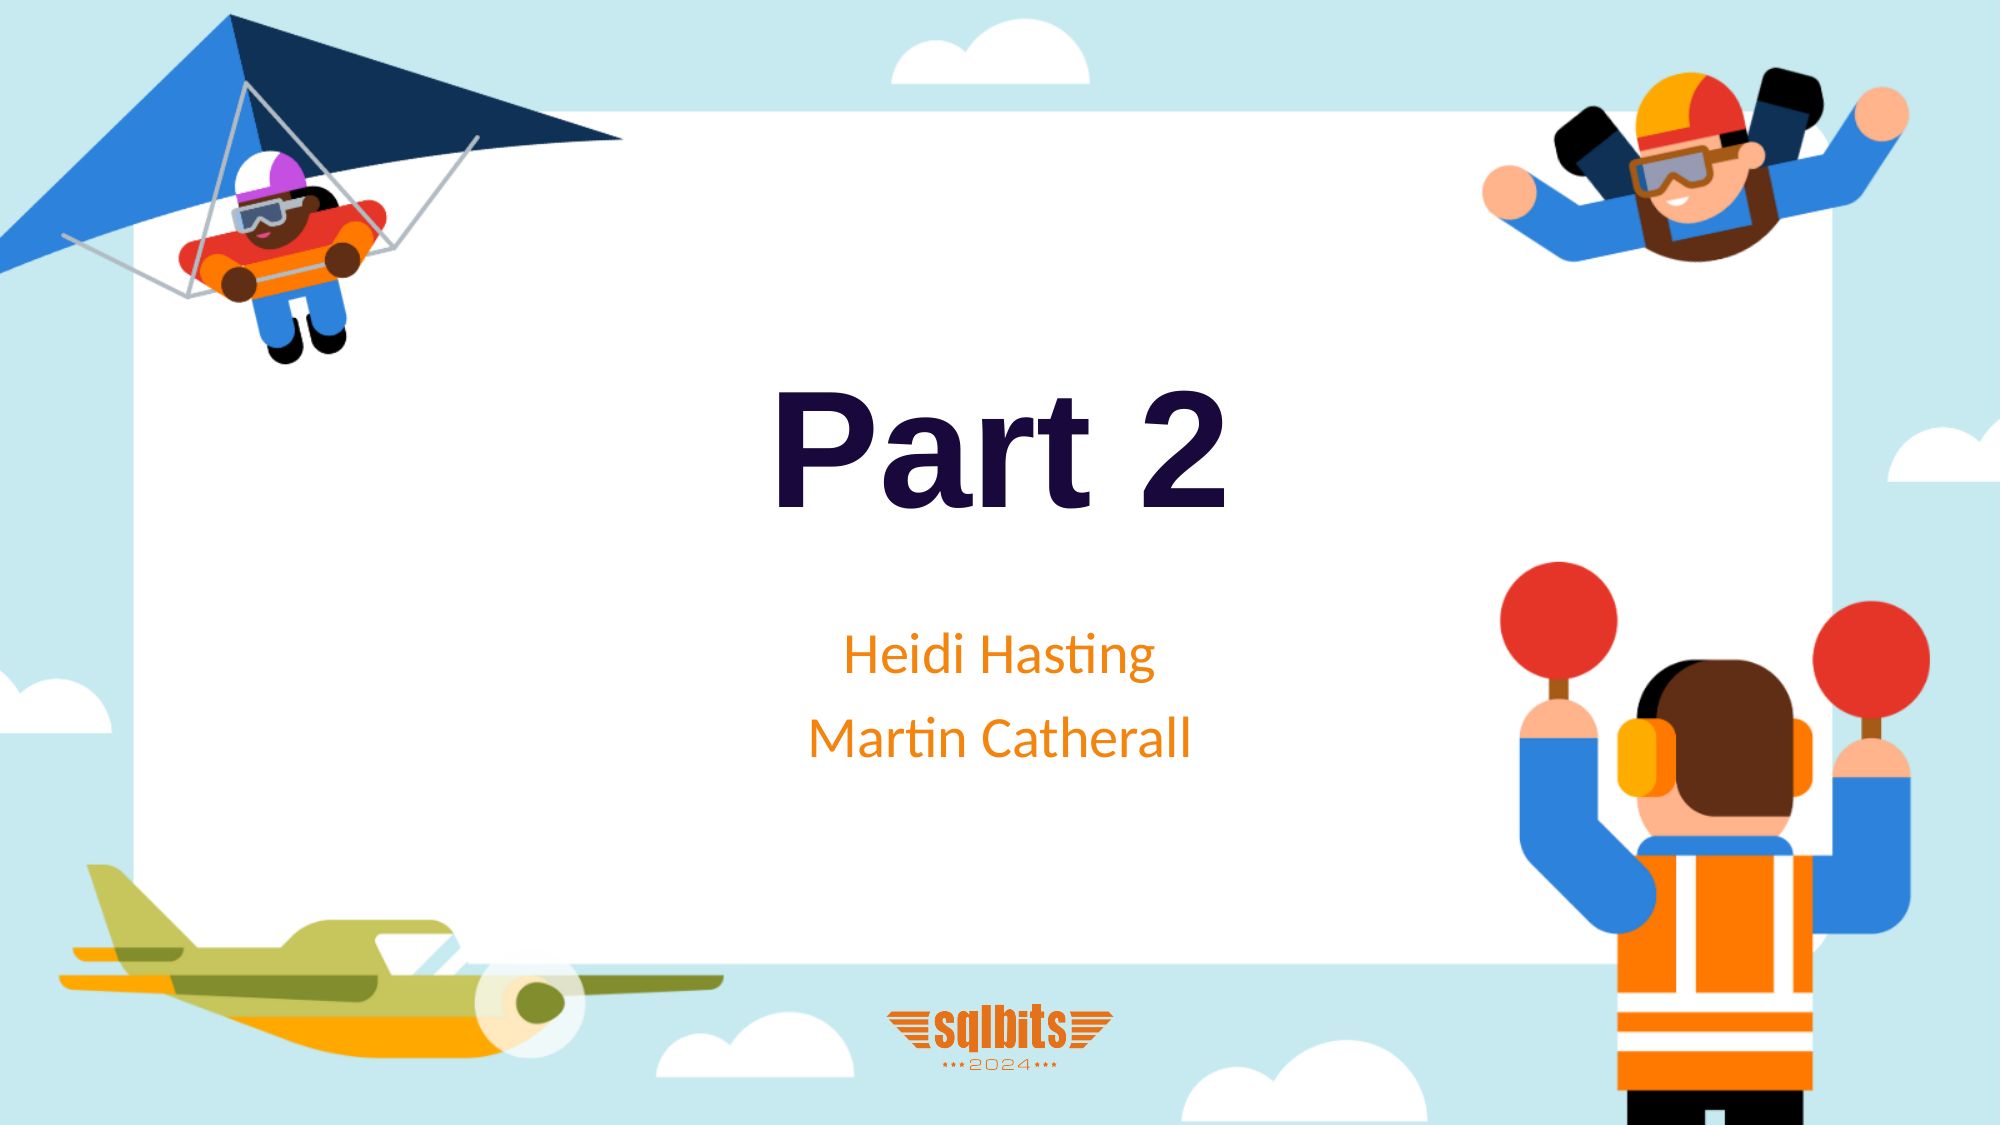

# Part 2
Heidi Hasting
Martin Catherall